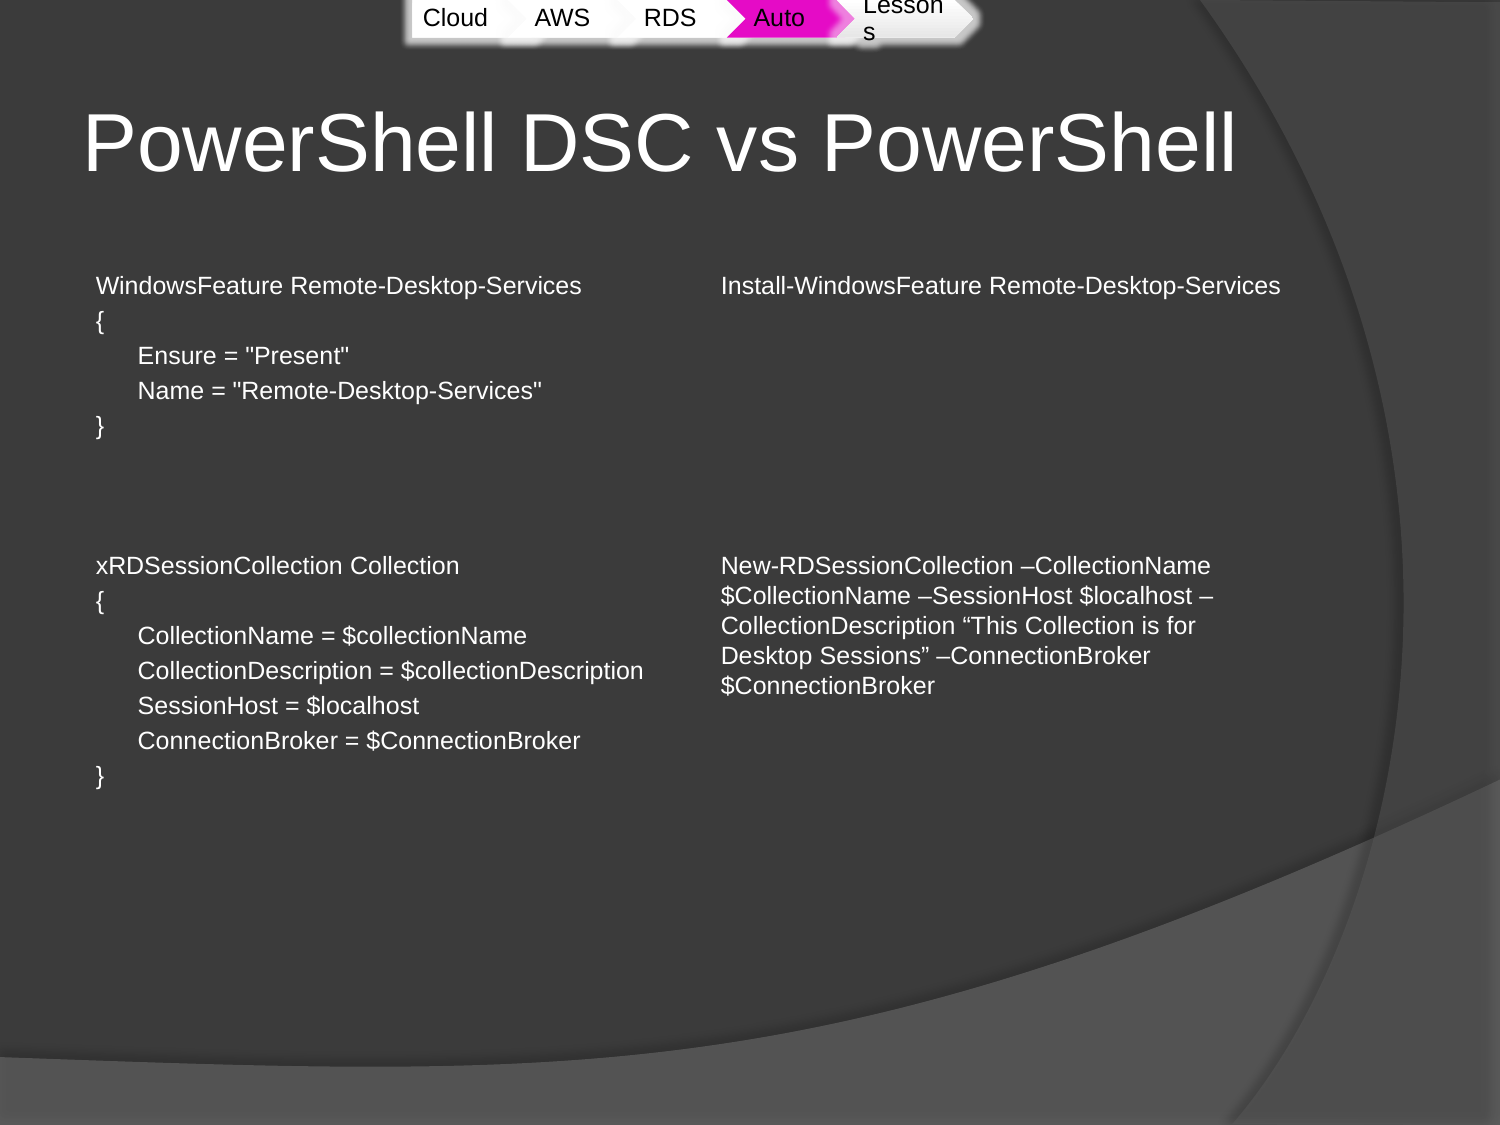

Cloud
AWS
RDS
Auto
Lessons
# PowerShell DSC vs PowerShell
WindowsFeature Remote-Desktop-Services
{
      Ensure = "Present"
      Name = "Remote-Desktop-Services"
}

xRDSessionCollection Collection
{
      CollectionName = $collectionName
      CollectionDescription = $collectionDescription
      SessionHost = $localhost
      ConnectionBroker = $ConnectionBroker
}
Install-WindowsFeature Remote-Desktop-Services

New-RDSessionCollection –CollectionName $CollectionName –SessionHost $localhost –CollectionDescription “This Collection is for Desktop Sessions” –ConnectionBroker $ConnectionBroker